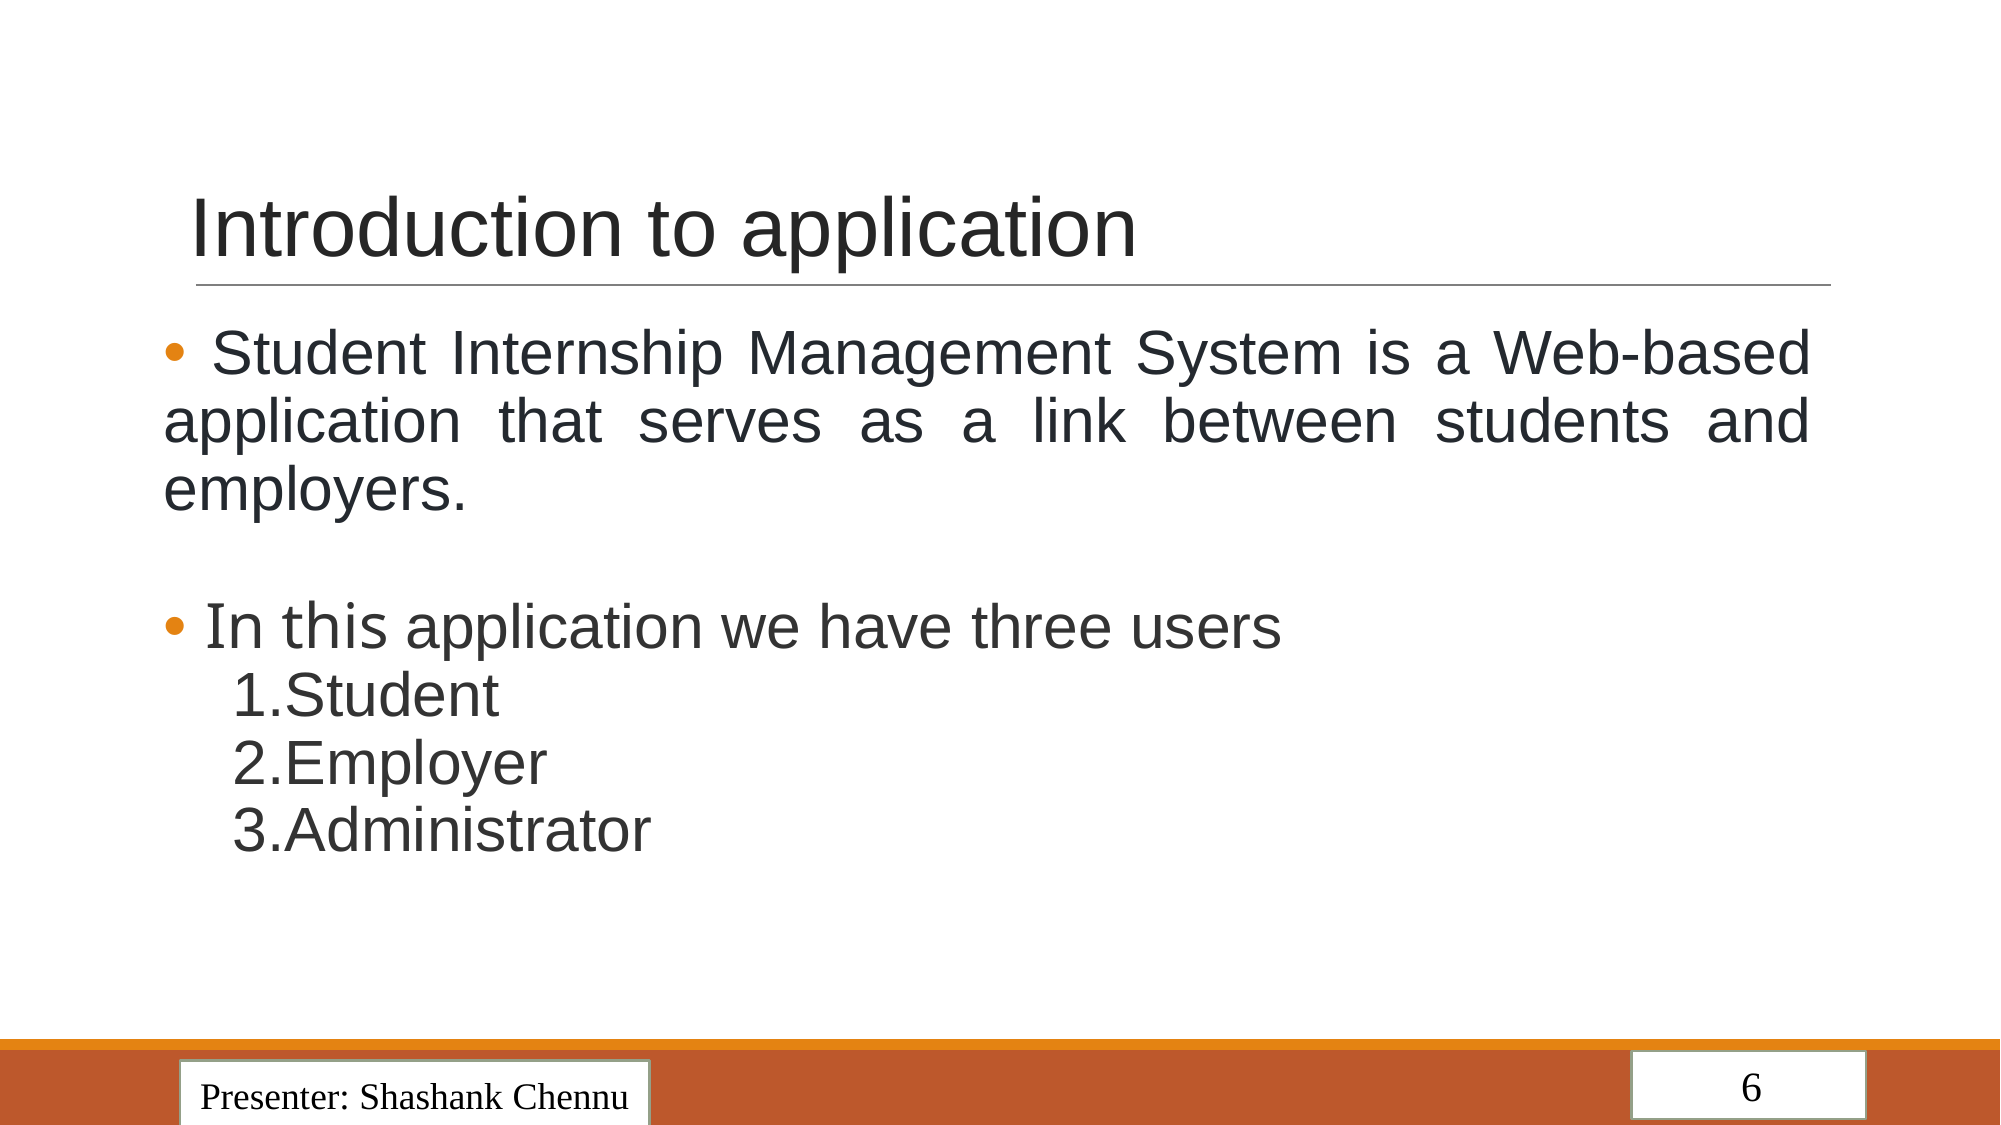

# Introduction to application
• Student Internship Management System is a Web-based application that serves as a link between students and employers.

• In this application we have three users
    1.Student
    2.Employer
    3.Administrator

         6
Presenter: Shashank Chennu